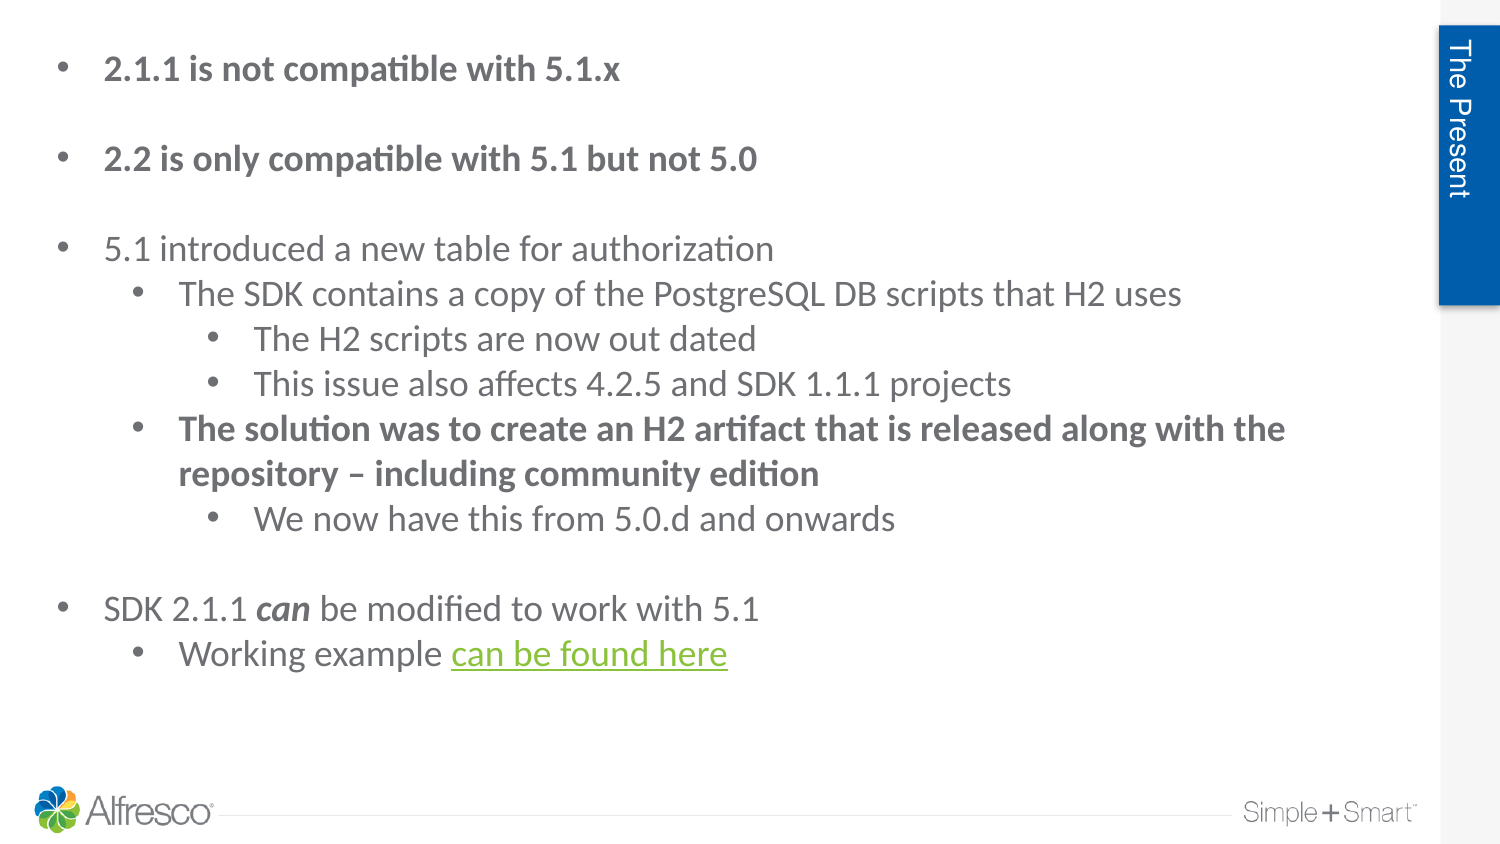

The Present
2.1.1 is not compatible with 5.1.x
2.2 is only compatible with 5.1 but not 5.0
5.1 introduced a new table for authorization
The SDK contains a copy of the PostgreSQL DB scripts that H2 uses
The H2 scripts are now out dated
This issue also affects 4.2.5 and SDK 1.1.1 projects
The solution was to create an H2 artifact that is released along with the repository – including community edition
We now have this from 5.0.d and onwards
SDK 2.1.1 can be modified to work with 5.1
Working example can be found here